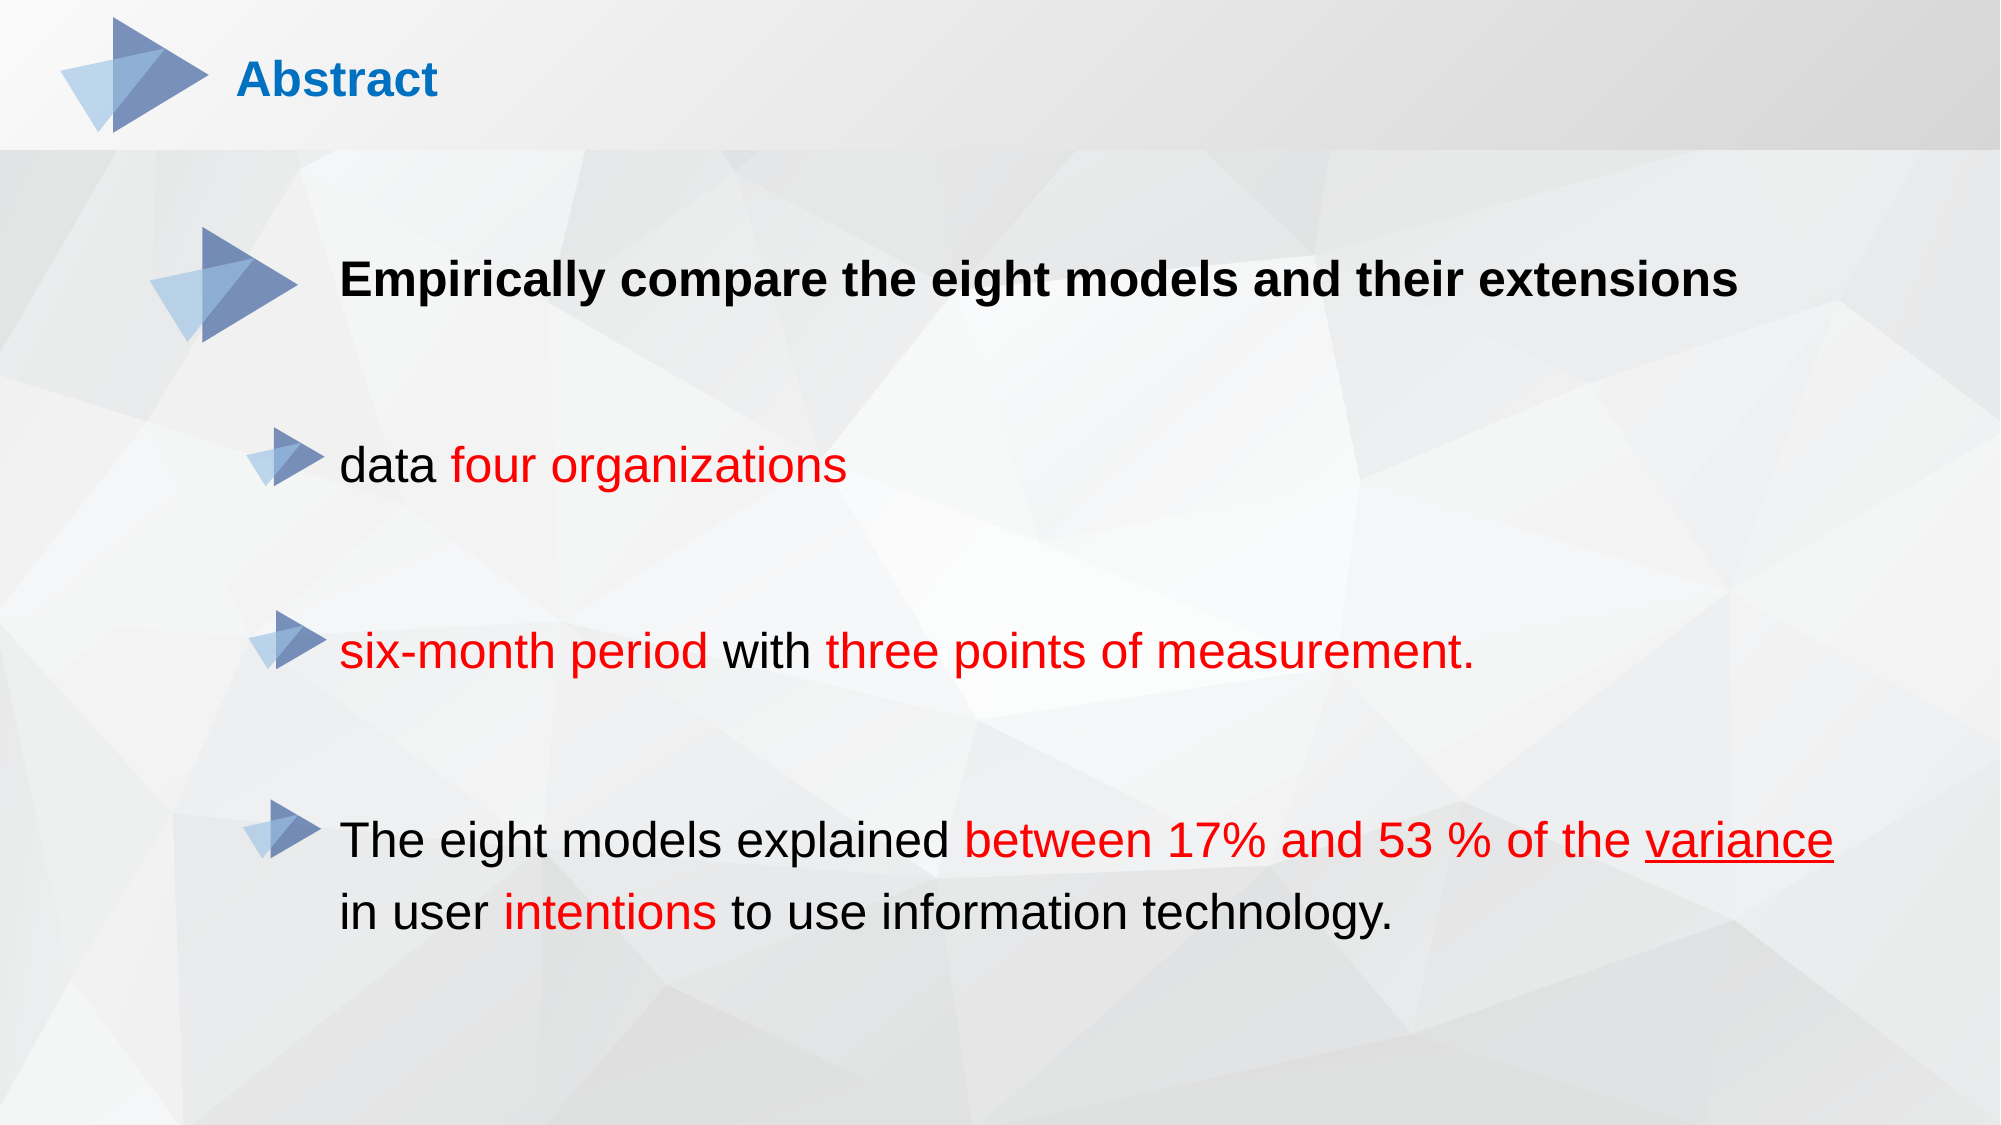

Abstract

Empirically compare the eight models and their extensions

data four organizations

six-month period with three points of measurement.

The eight models explained between 17% and 53 % of the variance in user intentions to use information technology.